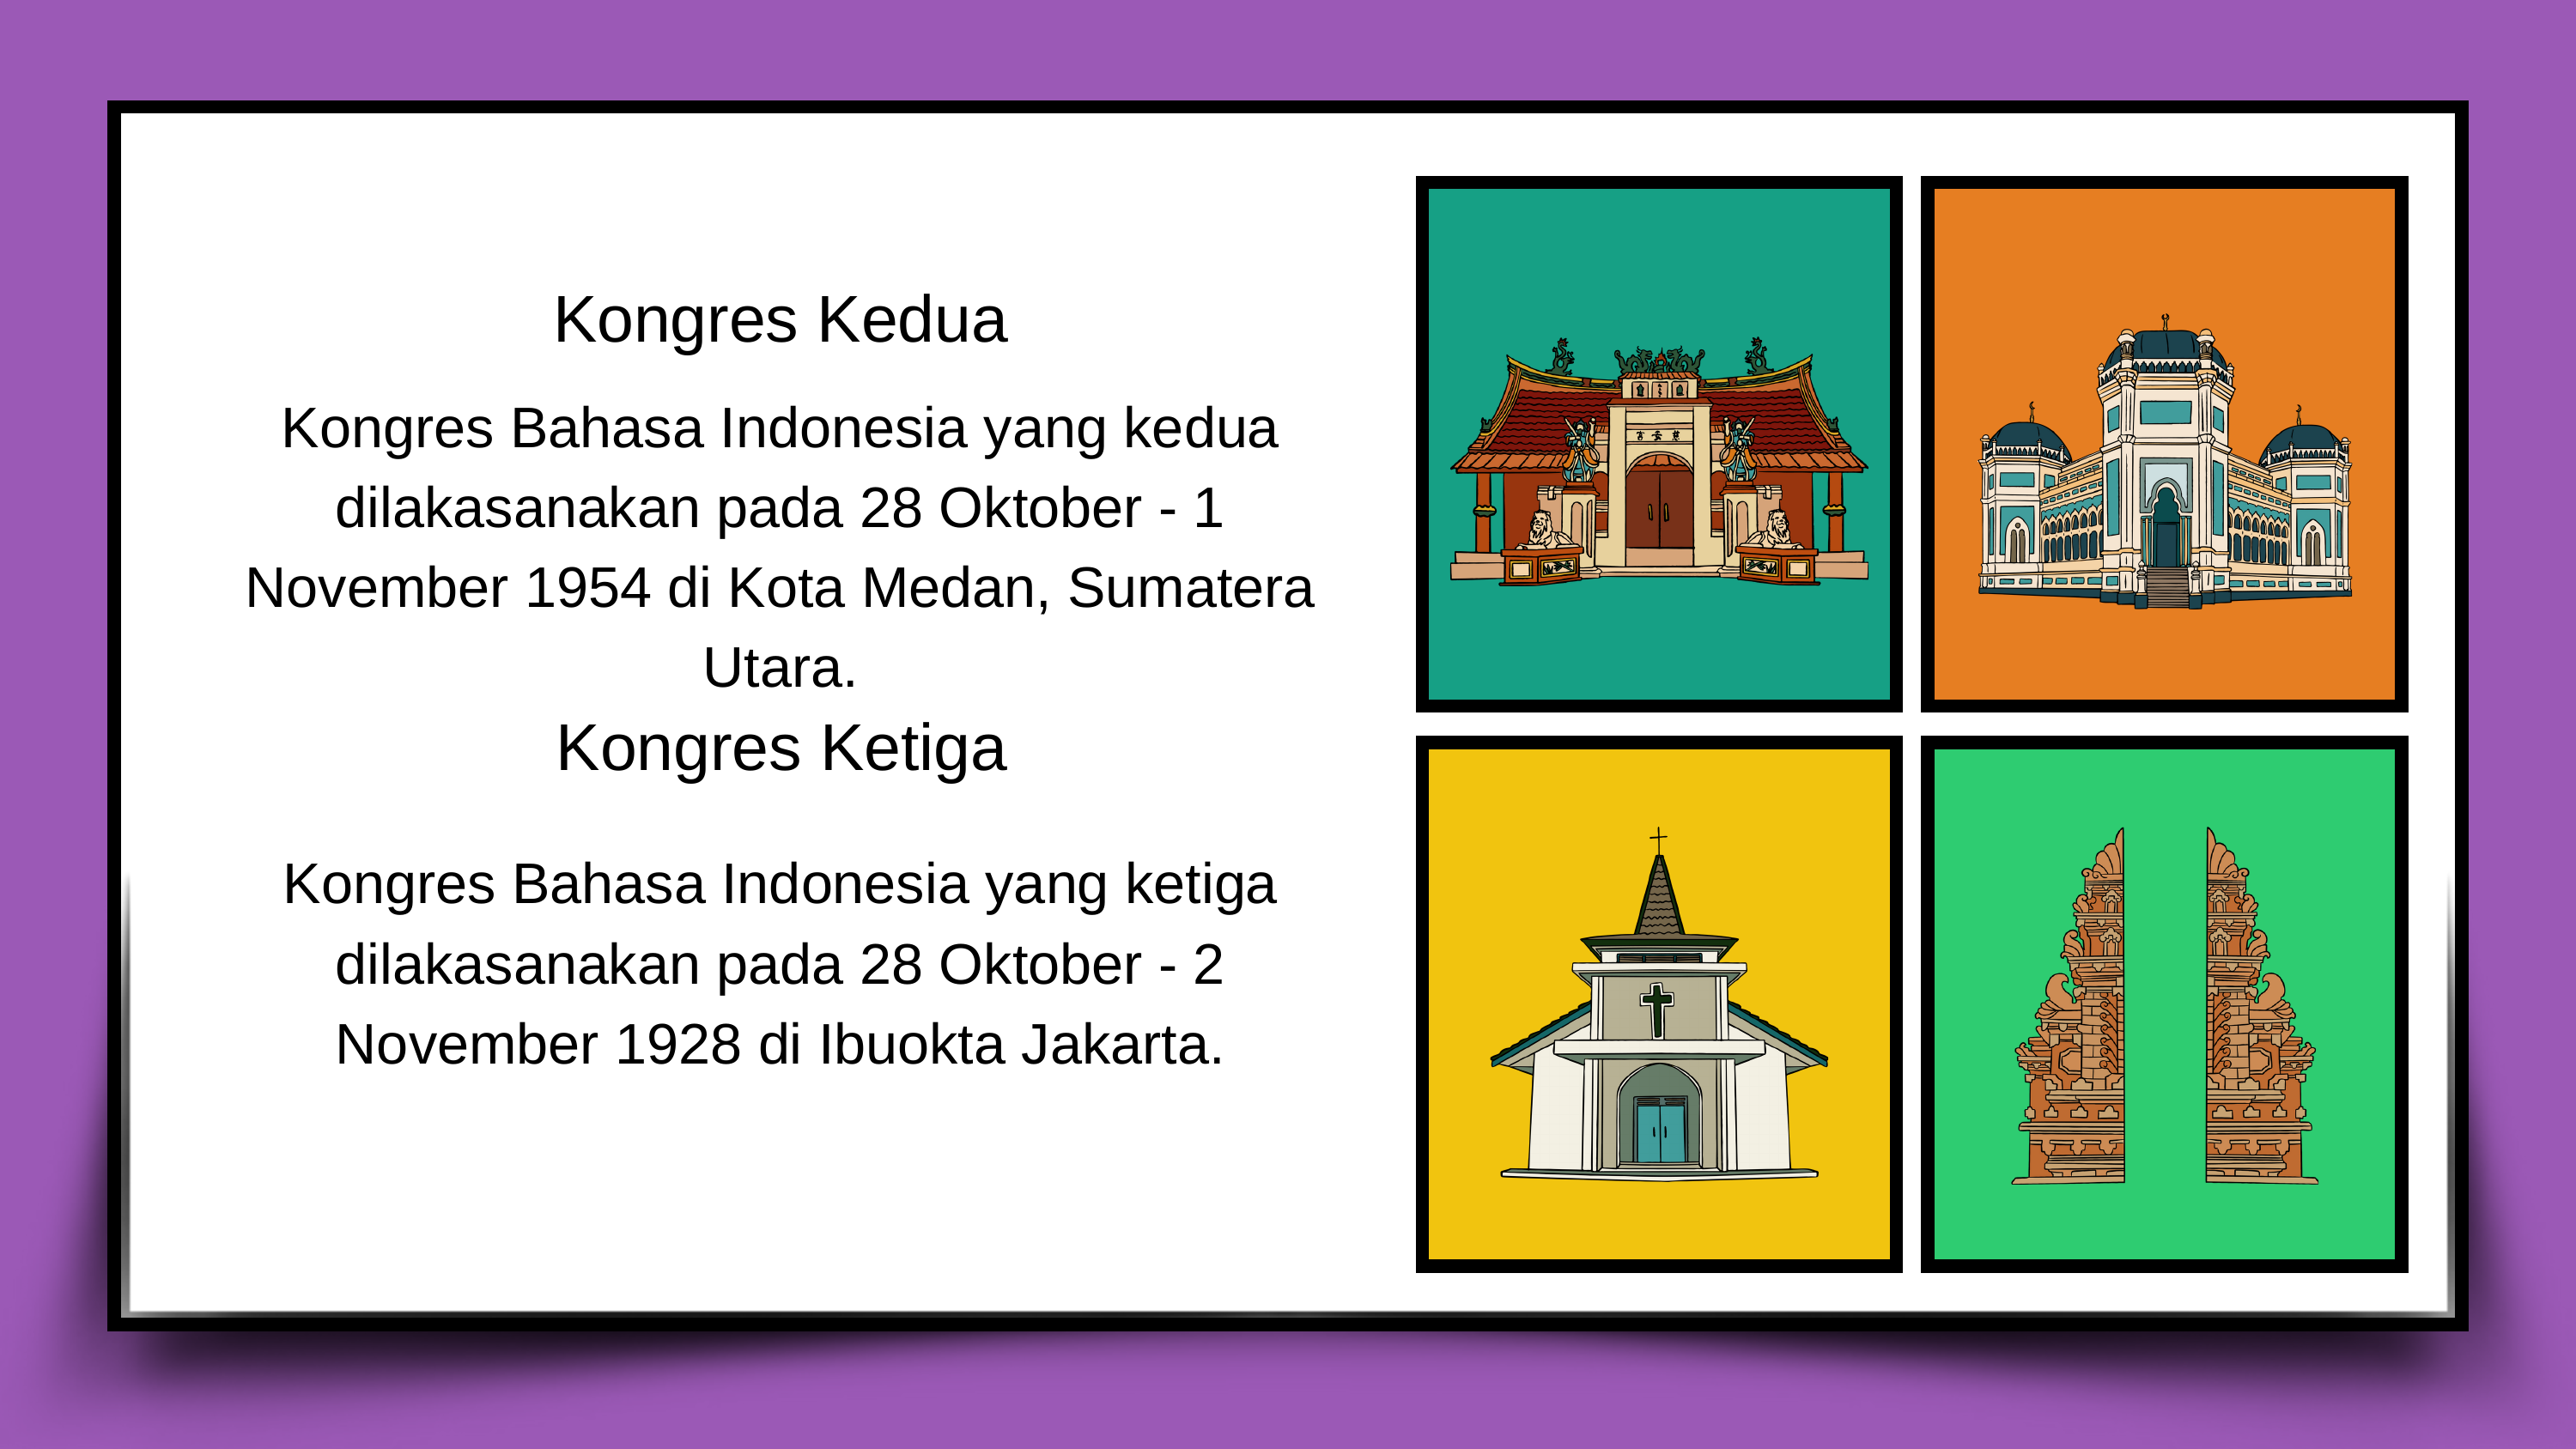

Kongres Kedua
Kongres Bahasa Indonesia yang kedua dilakasanakan pada 28 Oktober - 1 November 1954 di Kota Medan, Sumatera Utara.
Kongres Ketiga

Kongres Bahasa Indonesia yang ketiga dilakasanakan pada 28 Oktober - 2 November 1928 di Ibuokta Jakarta.